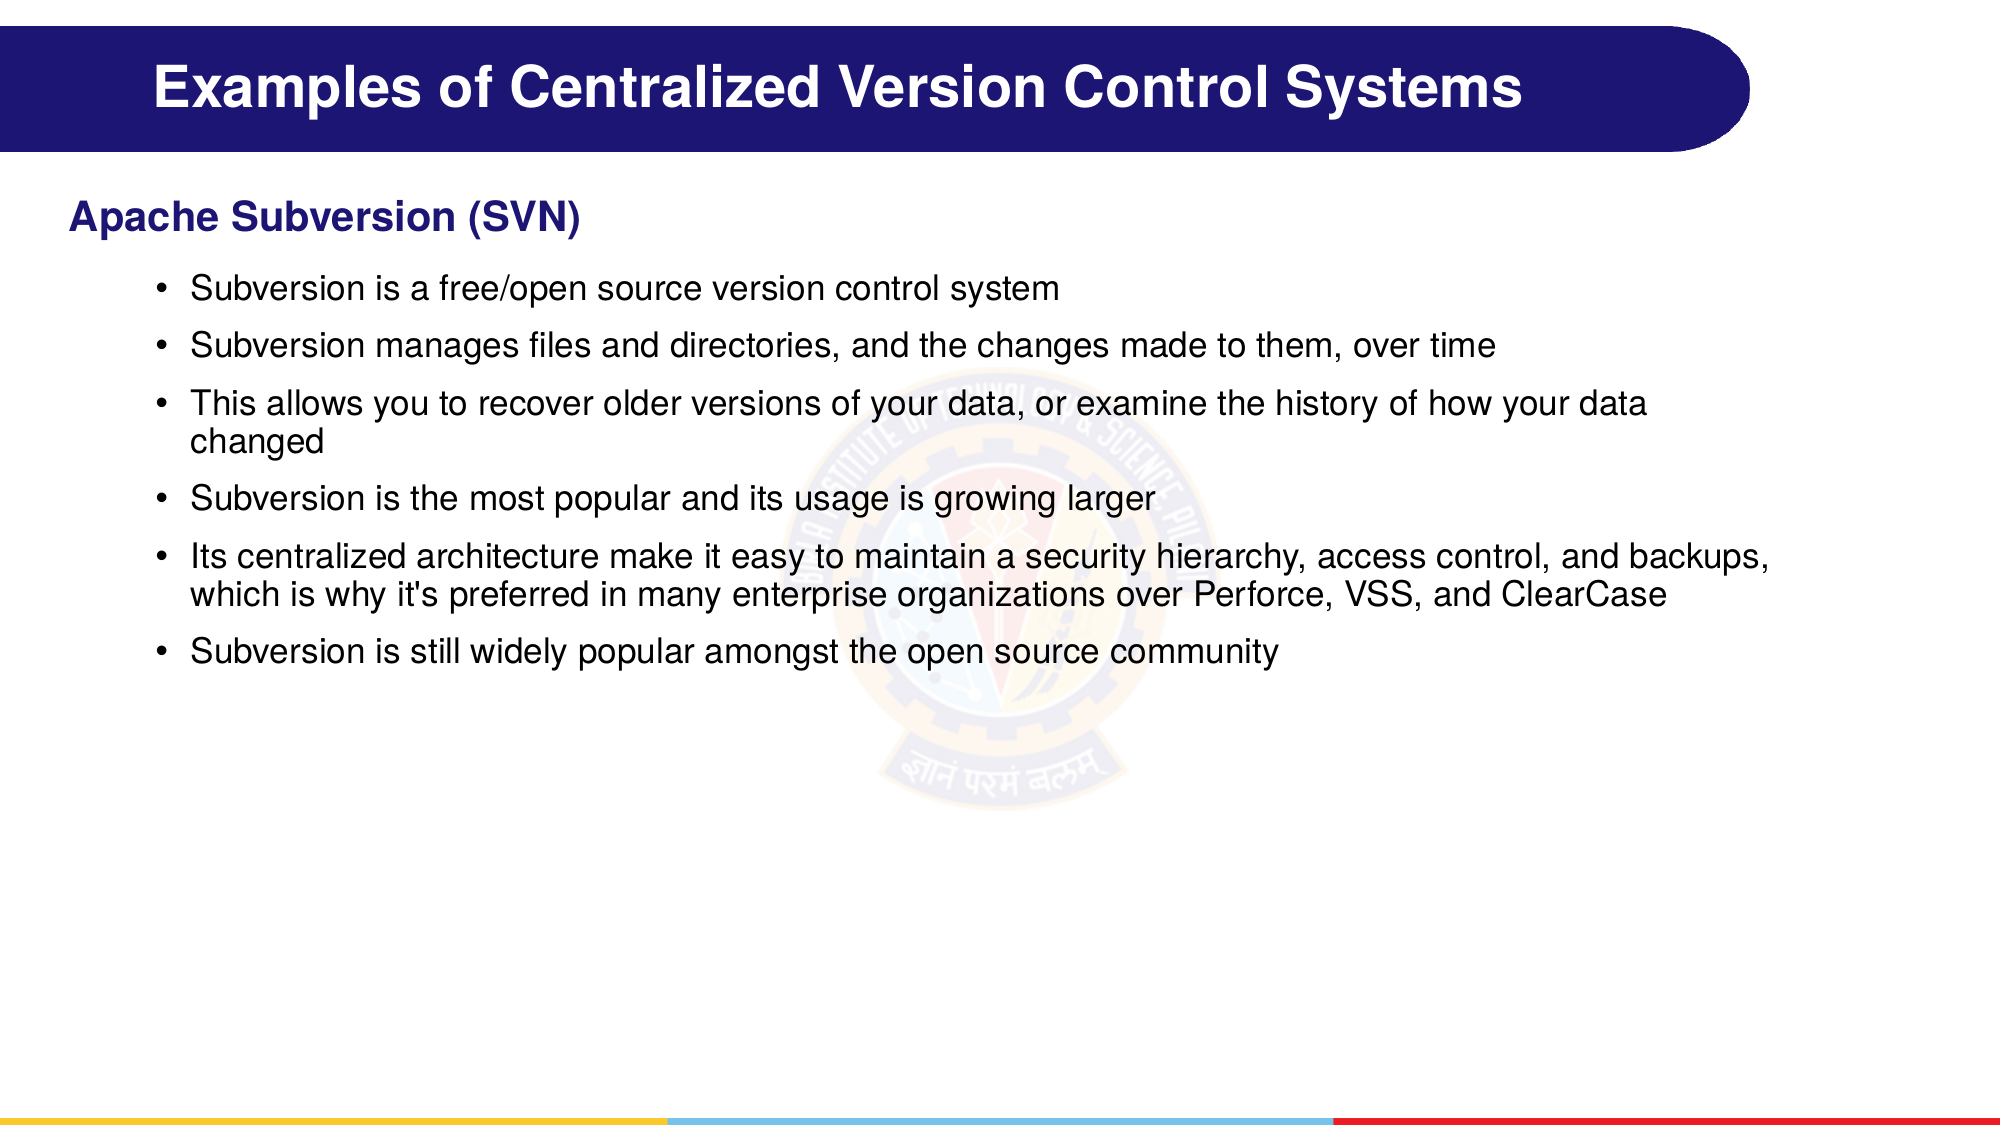

# Examples of Centralized Version Control Systems
Apache Subversion (SVN)
Subversion is a free/open source version control system
Subversion manages files and directories, and the changes made to them, over time
This allows you to recover older versions of your data, or examine the history of how your data changed
Subversion is the most popular and its usage is growing larger
Its centralized architecture make it easy to maintain a security hierarchy, access control, and backups, which is why it's preferred in many enterprise organizations over Perforce, VSS, and ClearCase
Subversion is still widely popular amongst the open source community